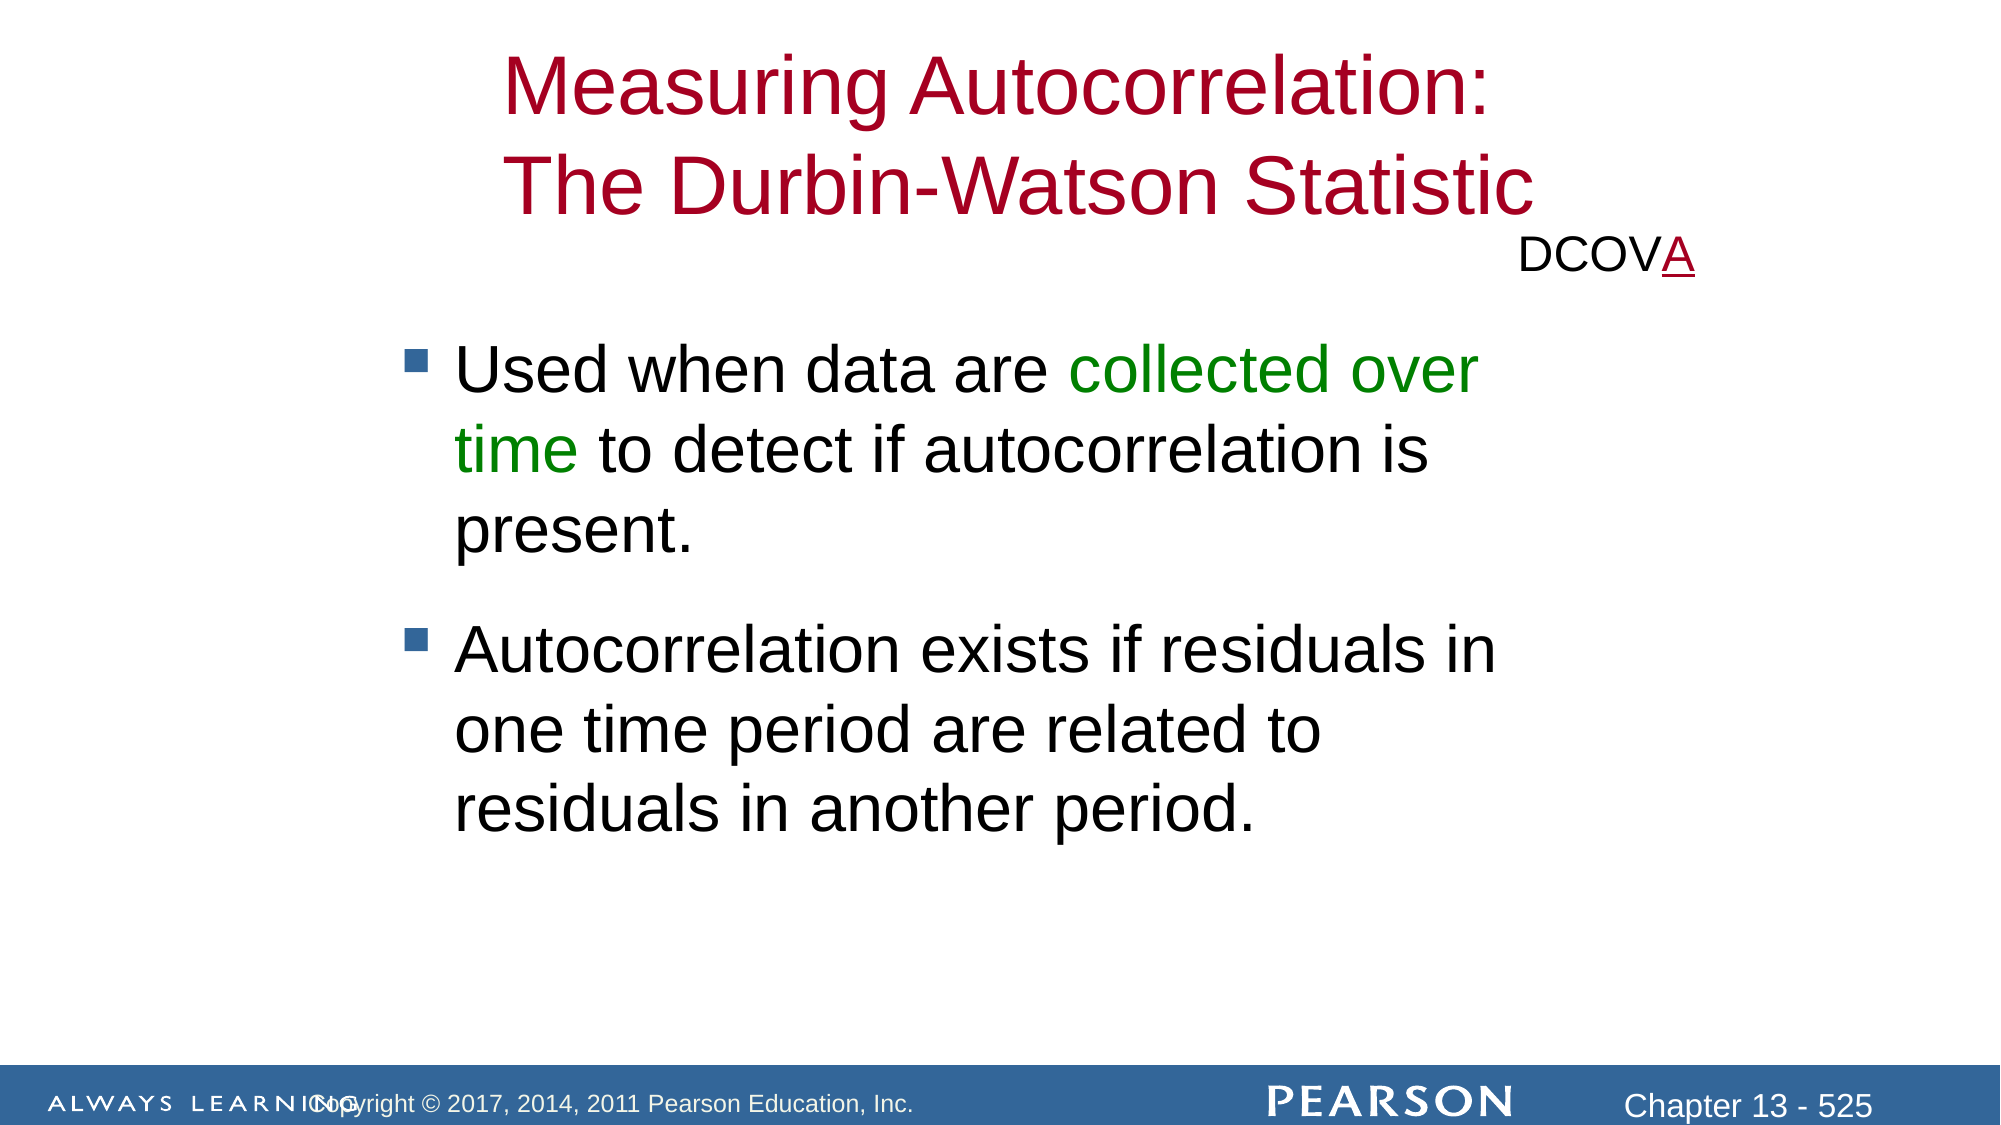

Measuring Autocorrelation:
The Durbin-Watson Statistic
DCOVA
Used when data are collected over time to detect if autocorrelation is present.
Autocorrelation exists if residuals in one time period are related to residuals in another period.